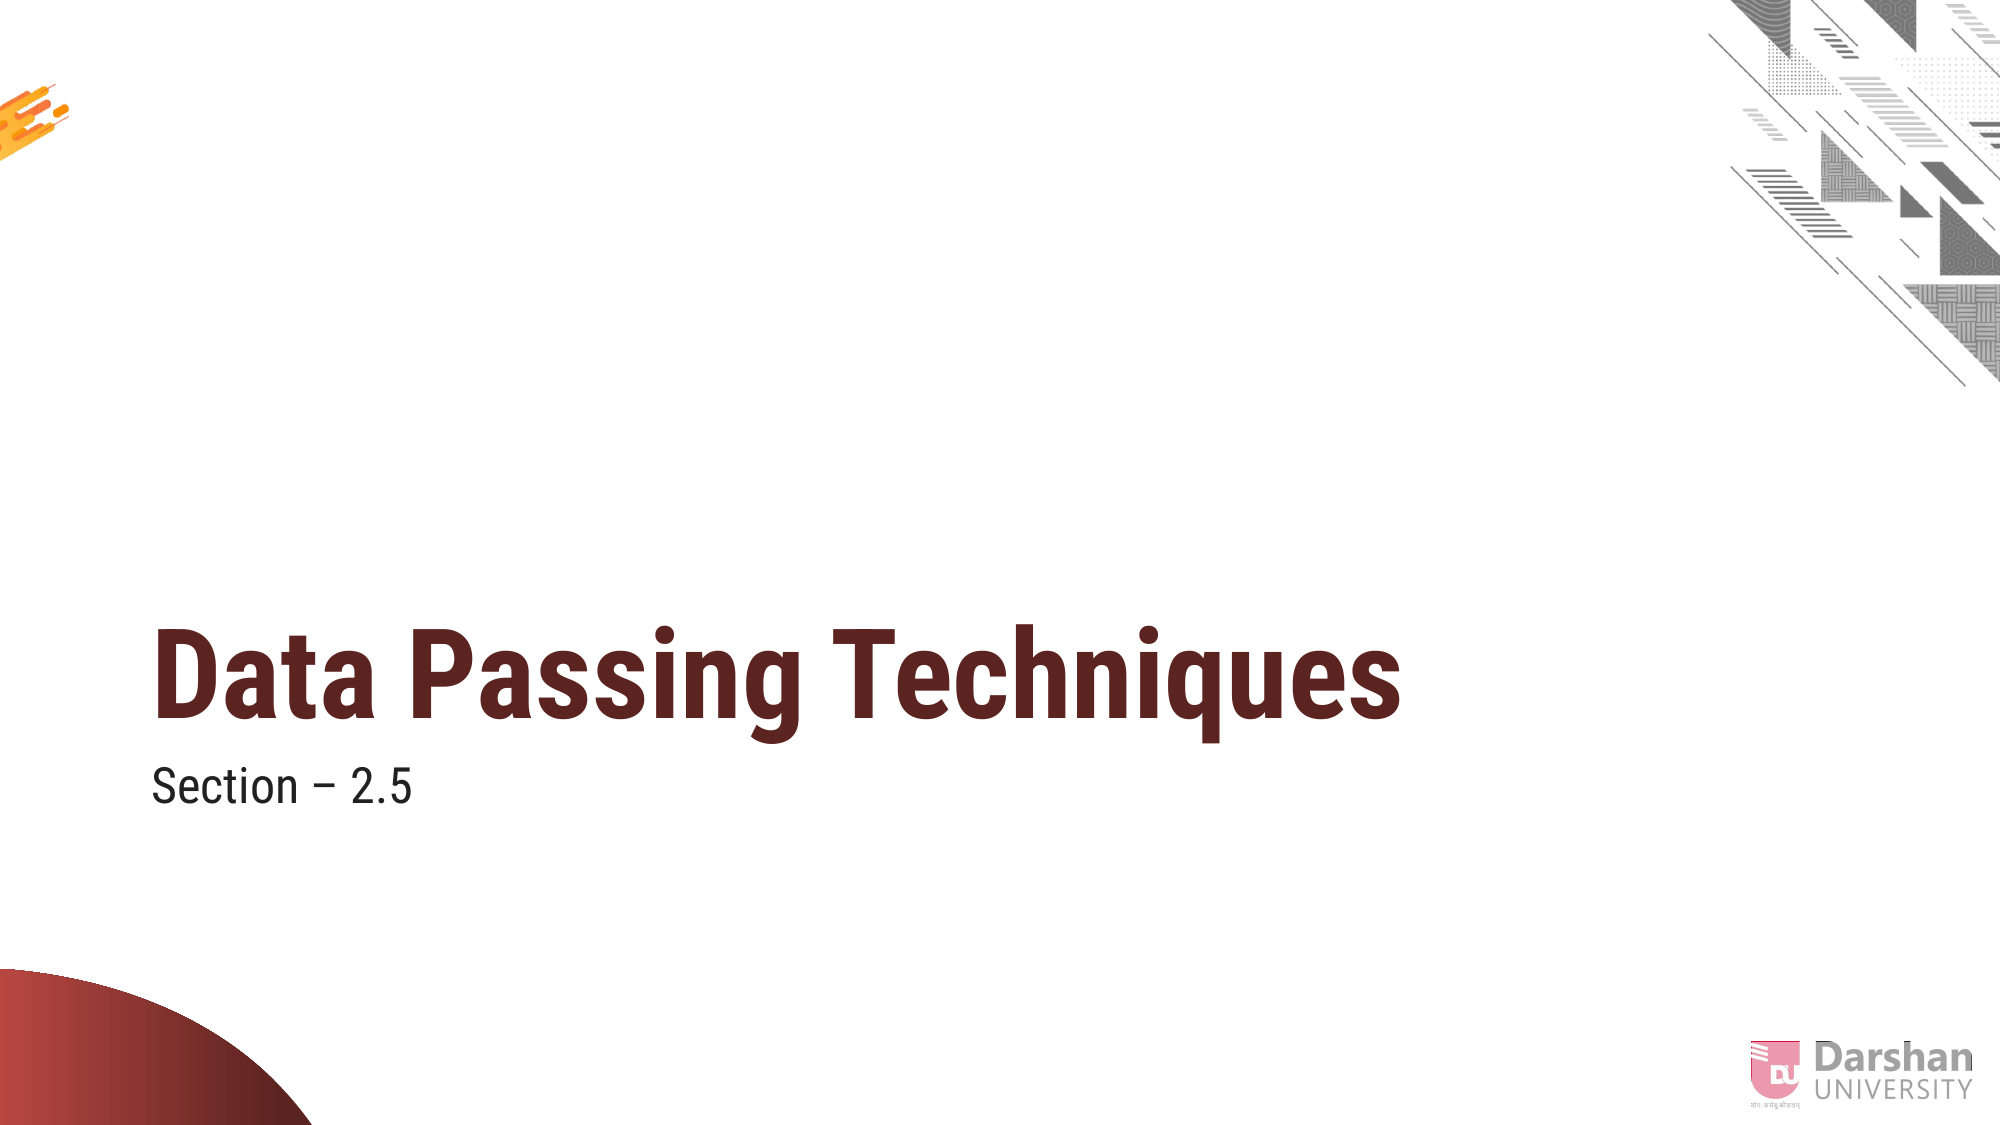

# Data Passing Techniques
Section – 2.5